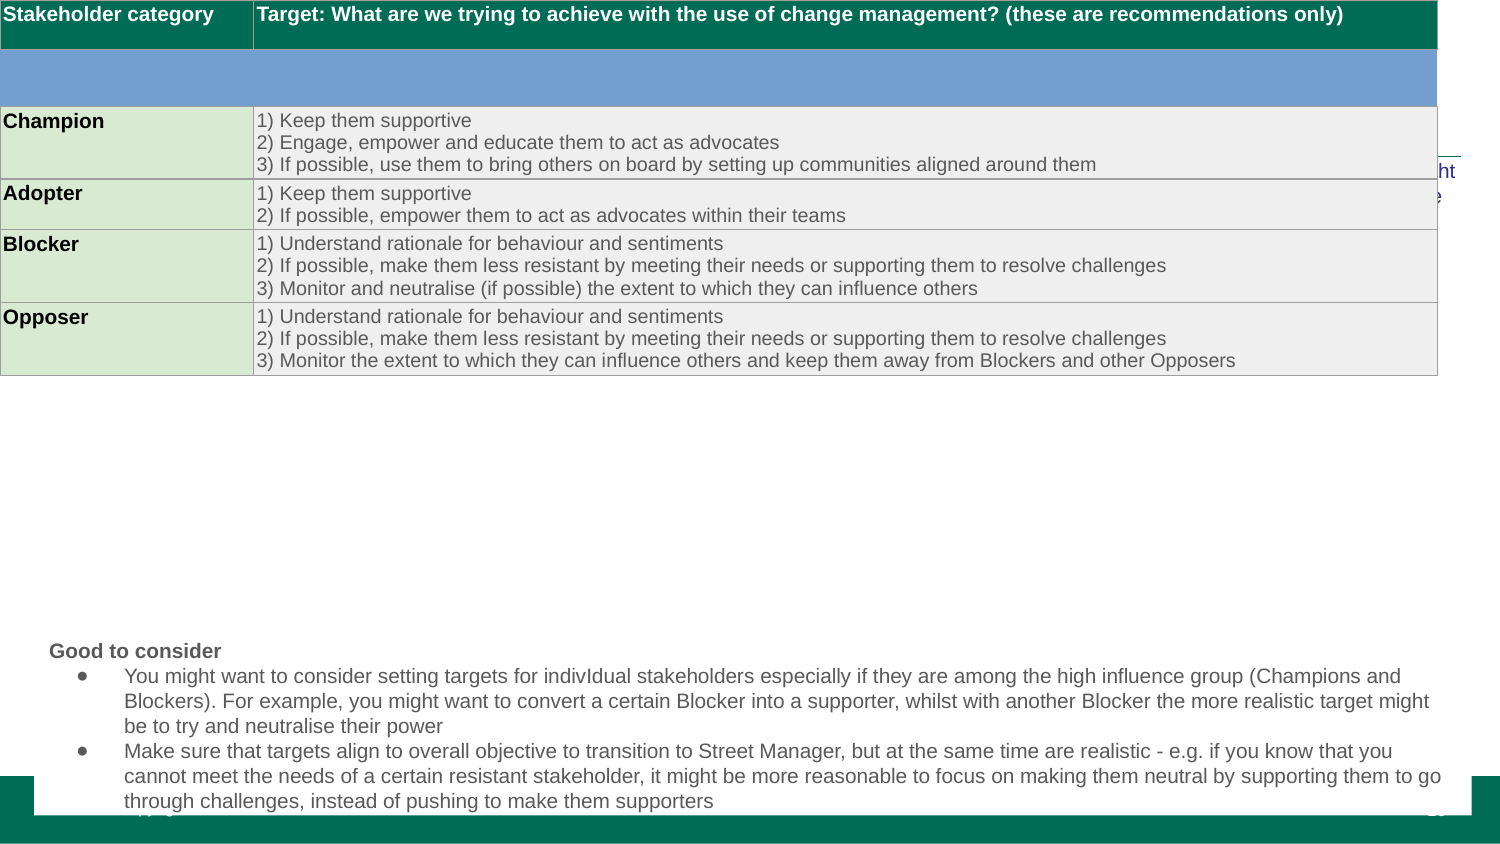

# Setting change management targets for each stakeholder group
Below is a recommended set of high-level targets associated with each type of stakeholder. However, this list is not exhaustive or prescriptive and it might not be relevant to every individual within the stakeholder group. It is up to you to establish these based on the categorisation you use and the knowledge you have for each stakeholder or stakeholder group
| Stakeholder category | Target: What are we trying to achieve with the use of change management? (these are recommendations only) |
| --- | --- |
|  |  |
| Champion | 1) Keep them supportive 2) Engage, empower and educate them to act as advocates 3) If possible, use them to bring others on board by setting up communities aligned around them |
| Adopter | 1) Keep them supportive 2) If possible, empower them to act as advocates within their teams |
| Blocker | 1) Understand rationale for behaviour and sentiments 2) If possible, make them less resistant by meeting their needs or supporting them to resolve challenges 3) Monitor and neutralise (if possible) the extent to which they can influence others |
| Opposer | 1) Understand rationale for behaviour and sentiments 2) If possible, make them less resistant by meeting their needs or supporting them to resolve challenges 3) Monitor the extent to which they can influence others and keep them away from Blockers and other Opposers |
| Observer | 1) Monitor their sentiments to ensure they do not become resistant |
Good to consider
You might want to consider setting targets for indivIdual stakeholders especially if they are among the high influence group (Champions and Blockers). For example, you might want to convert a certain Blocker into a supporter, whilst with another Blocker the more realistic target might be to try and neutralise their power
Make sure that targets align to overall objective to transition to Street Manager, but at the same time are realistic - e.g. if you know that you cannot meet the needs of a certain resistant stakeholder, it might be more reasonable to focus on making them neutral by supporting them to go through challenges, instead of pushing to make them supporters